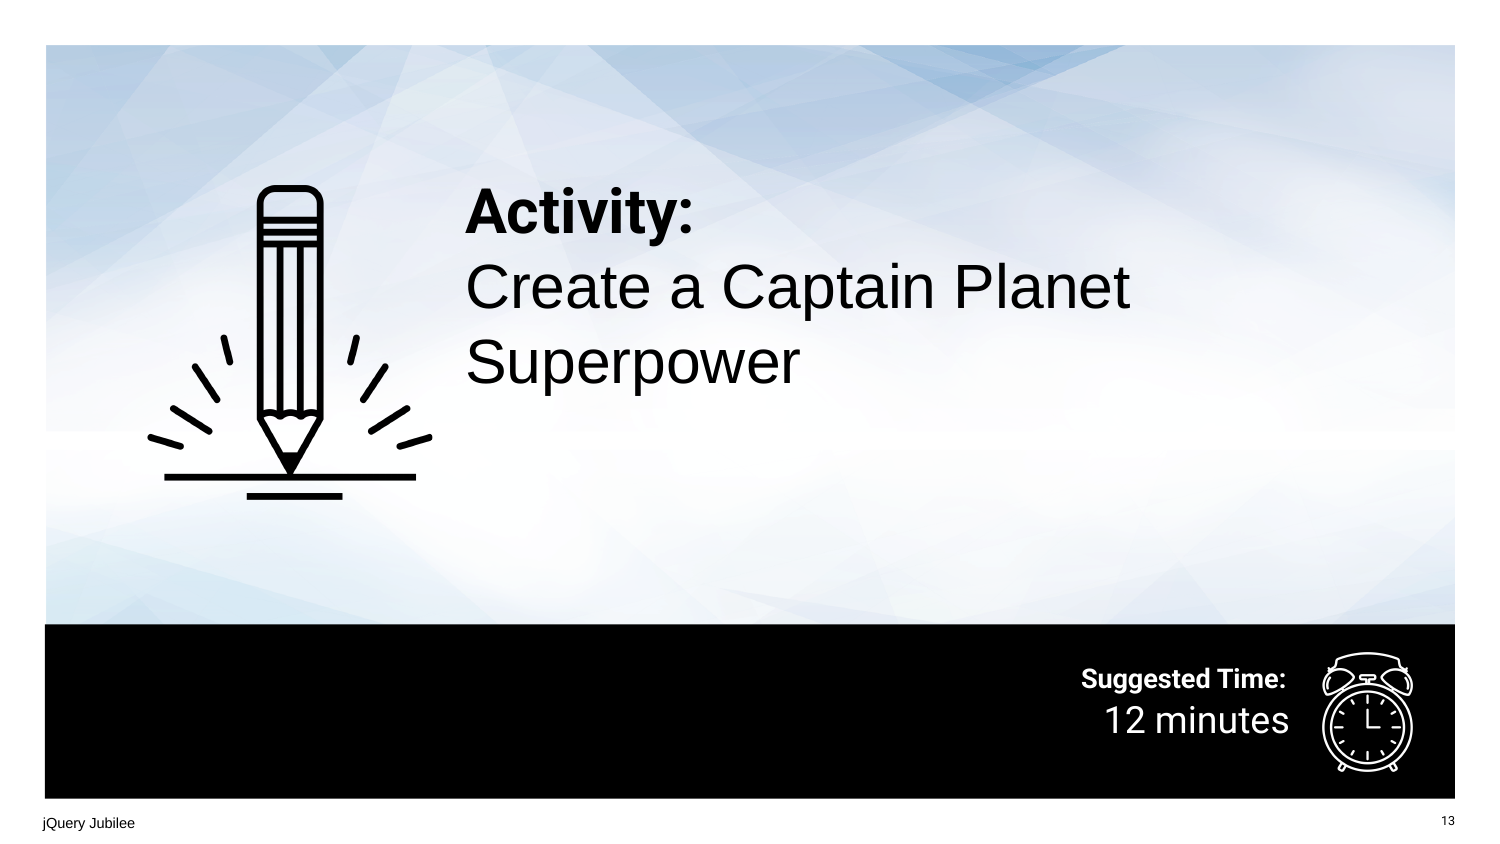

Activity:
Create a Captain Planet Superpower

# 12 minutes
jQuery Jubilee